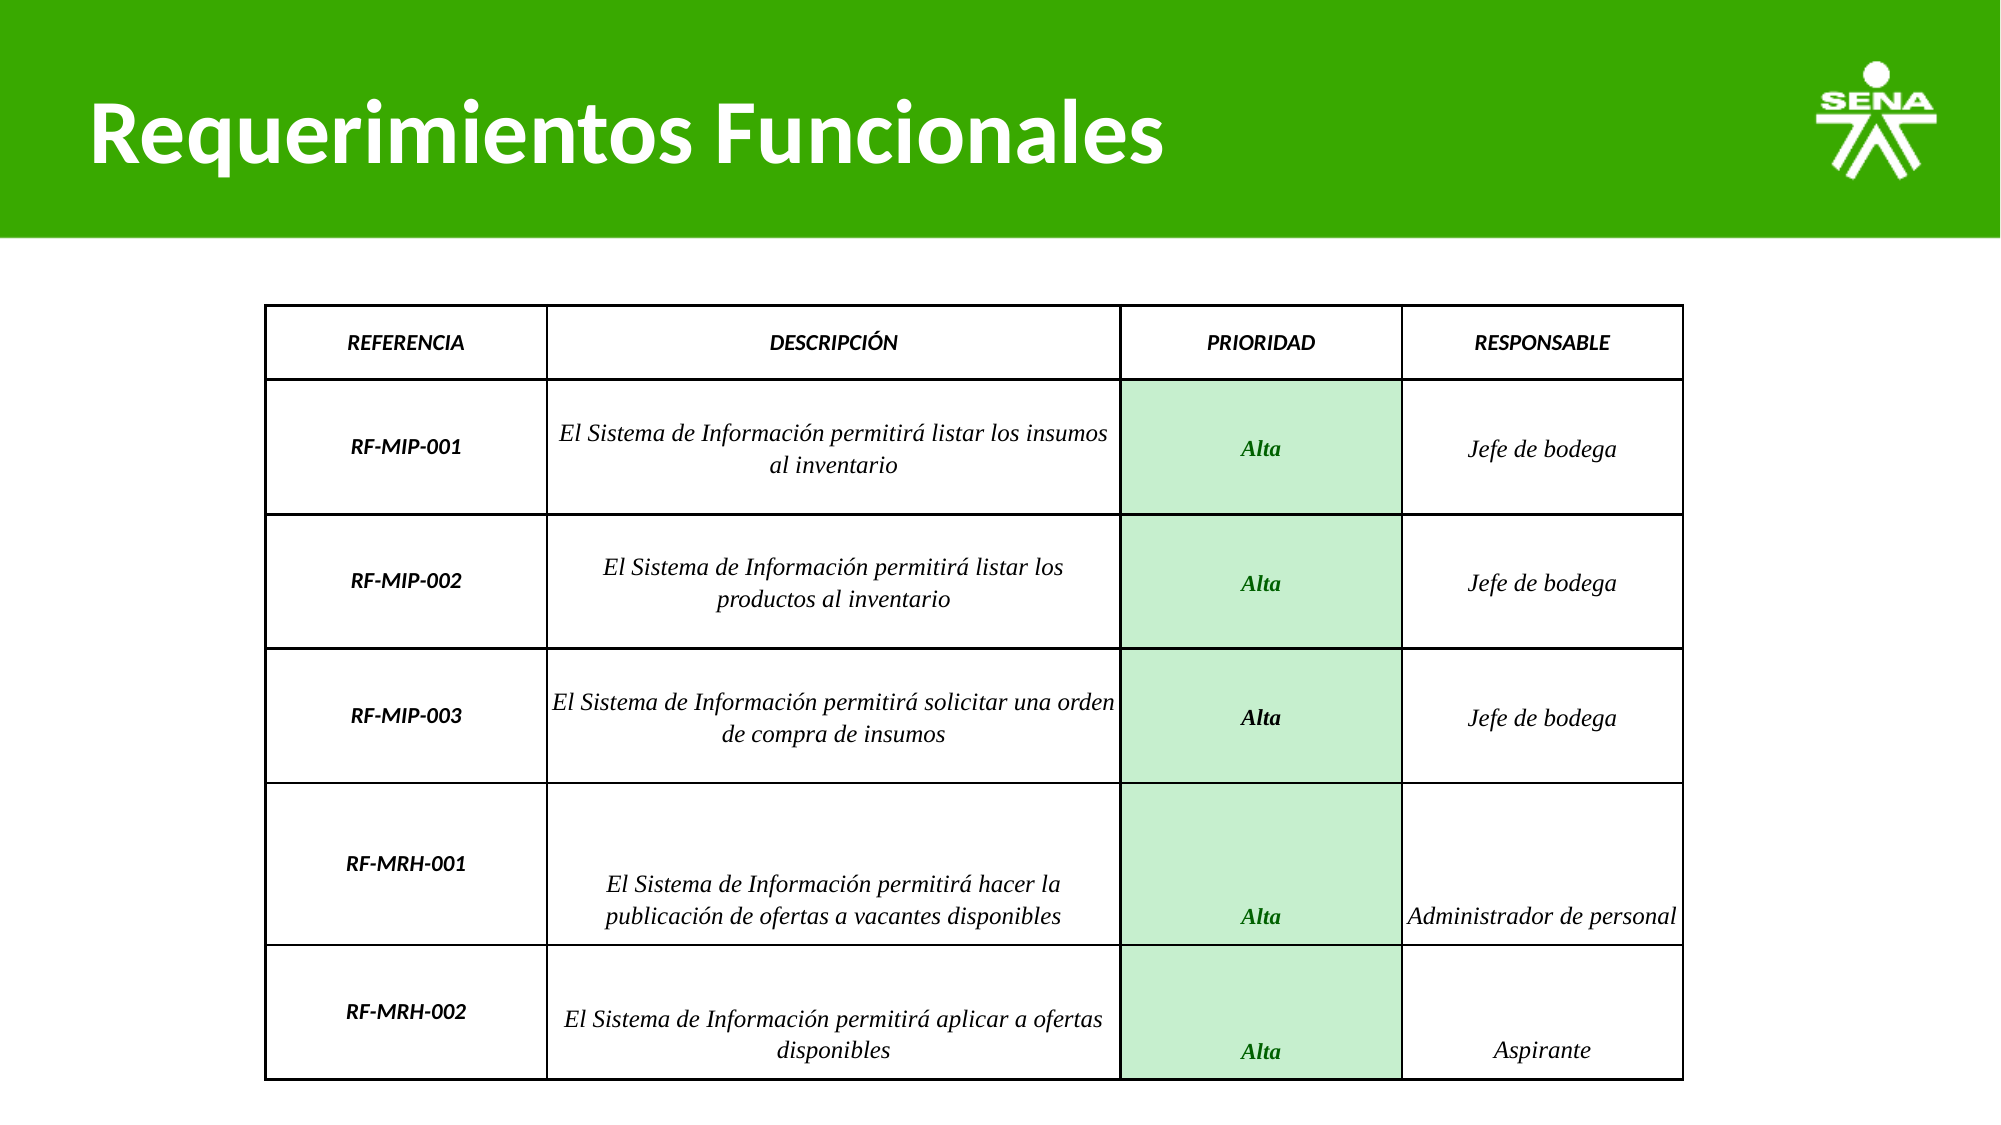

# Requerimientos Funcionales
| REFERENCIA | DESCRIPCIÓN | PRIORIDAD | RESPONSABLE |
| --- | --- | --- | --- |
| RF-MIP-001 | El Sistema de Información permitirá listar los insumos al inventario | Alta | Jefe de bodega |
| RF-MIP-002 | El Sistema de Información permitirá listar los productos al inventario | Alta | Jefe de bodega |
| RF-MIP-003 | El Sistema de Información permitirá solicitar una orden de compra de insumos | Alta | Jefe de bodega |
| RF-MRH-001 | El Sistema de Información permitirá hacer la publicación de ofertas a vacantes disponibles | Alta | Administrador de personal |
| RF-MRH-002 | El Sistema de Información permitirá aplicar a ofertas disponibles | Alta | Aspirante |